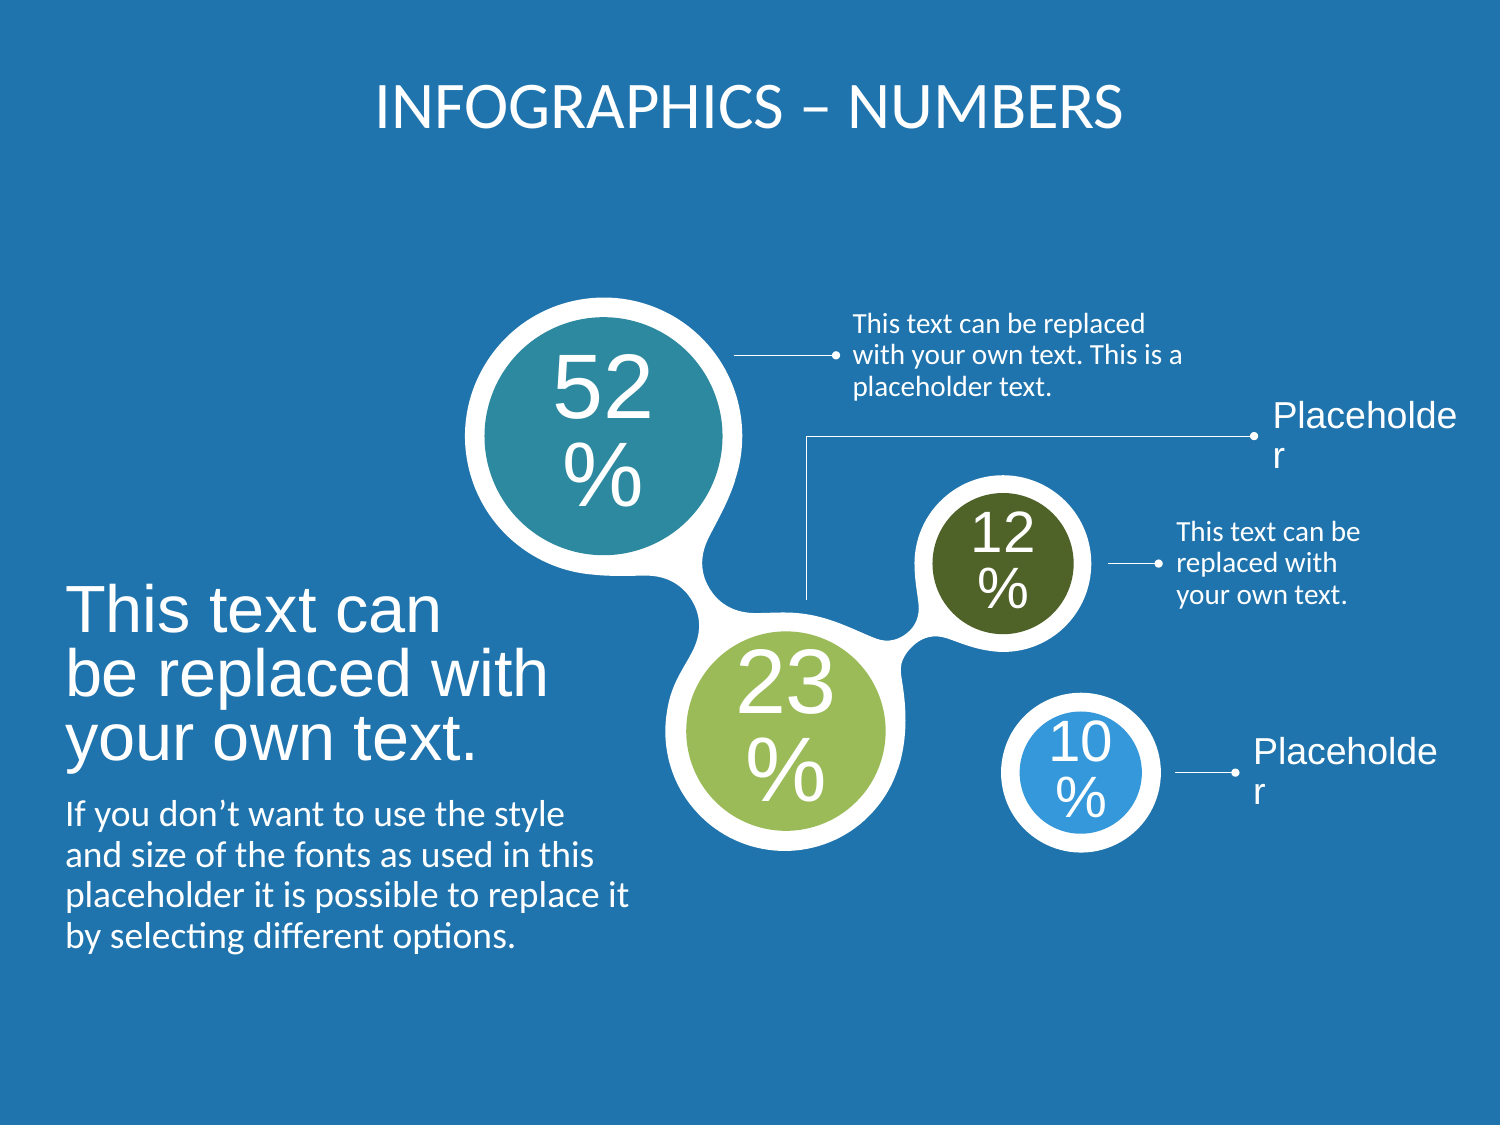

# Infographics – Numbers

52%
12%
23%

This text can be replaced
with your own text. This is a placeholder text.
Placeholder
This text can be replaced with your own text.

10%
Placeholder
This text can
be replaced with
your own text.
If you don’t want to use the style
and size of the fonts as used in this placeholder it is possible to replace it
by selecting different options.